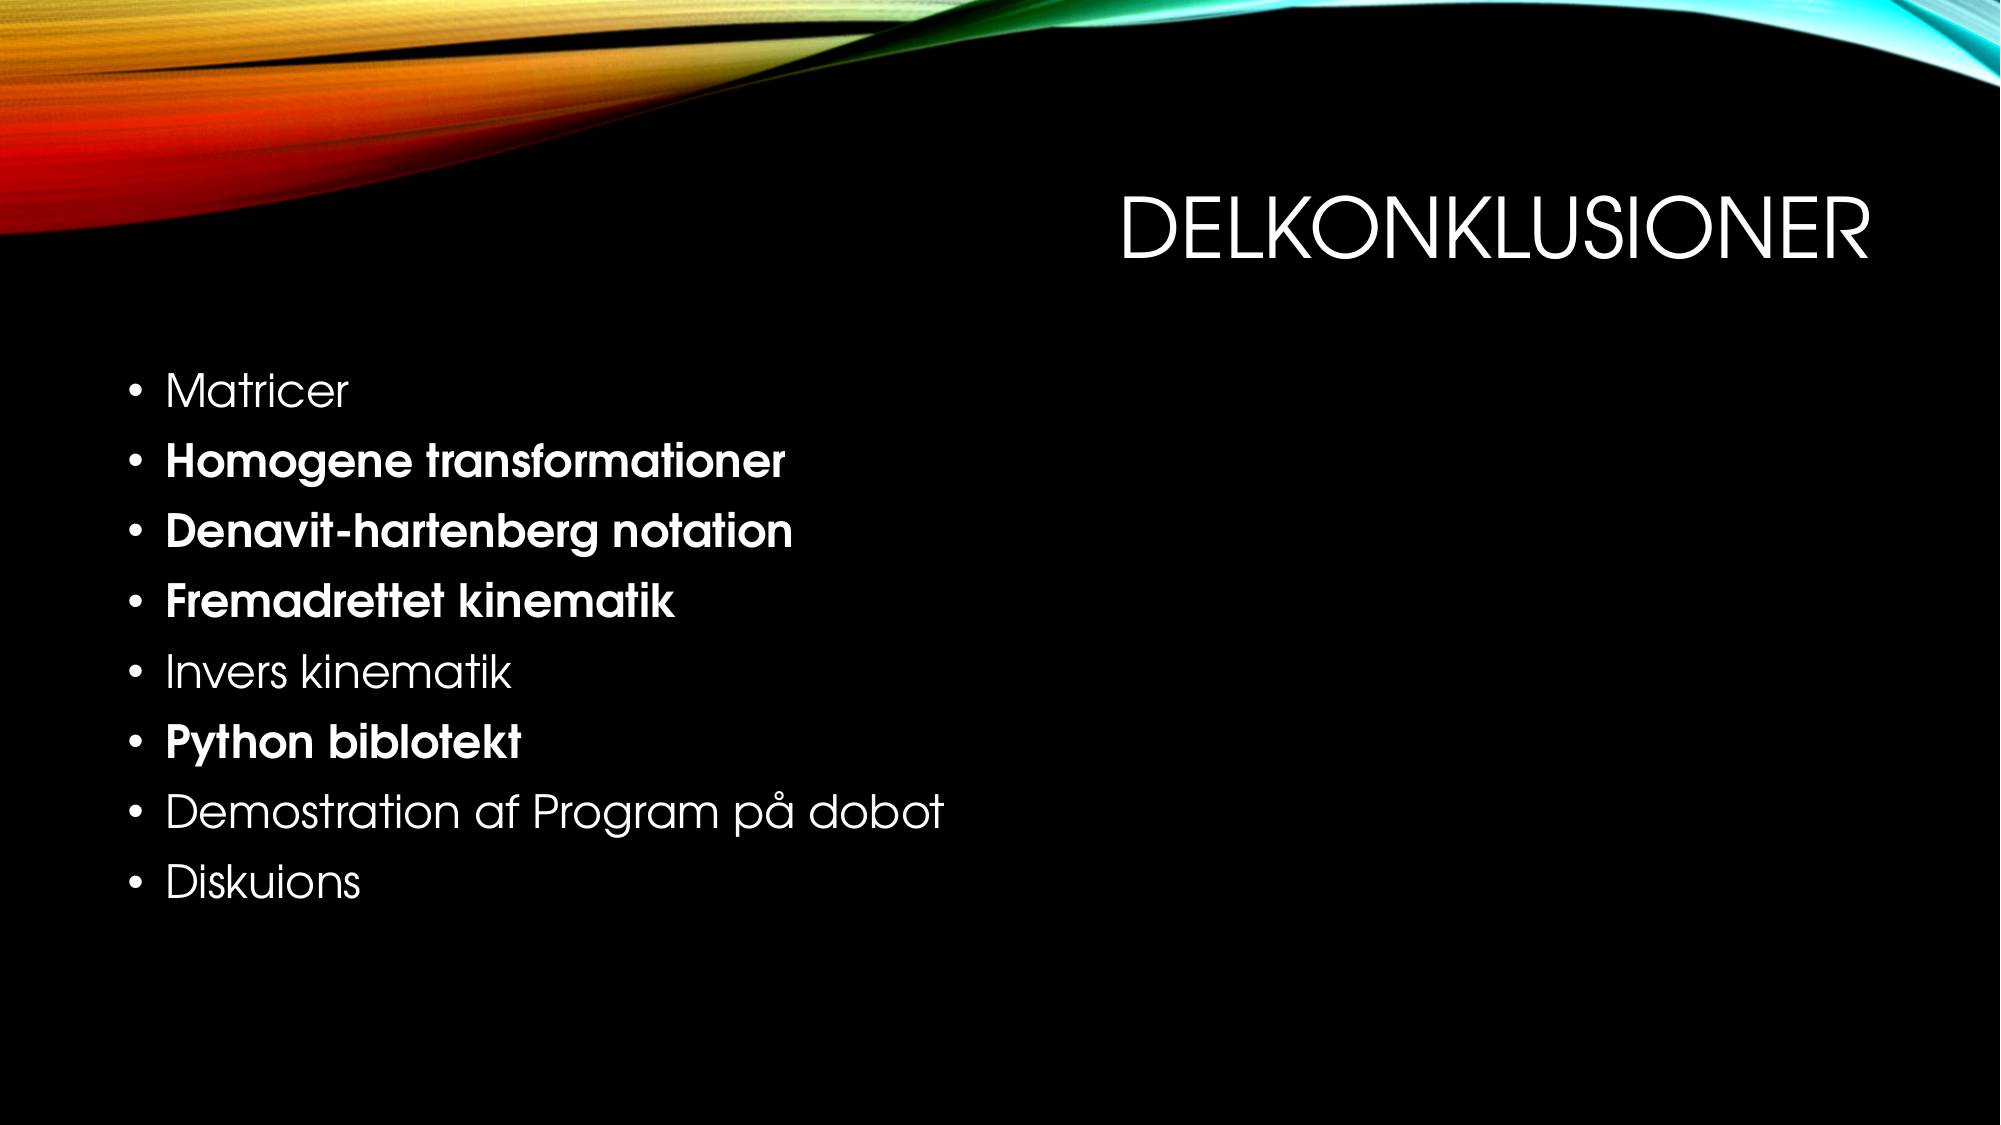

# delkonklusioner
Matricer
Homogene transformationer
Denavit-hartenberg notation
Fremadrettet kinematik
Invers kinematik
Python biblotekt
Demostration af Program på dobot
Diskuions